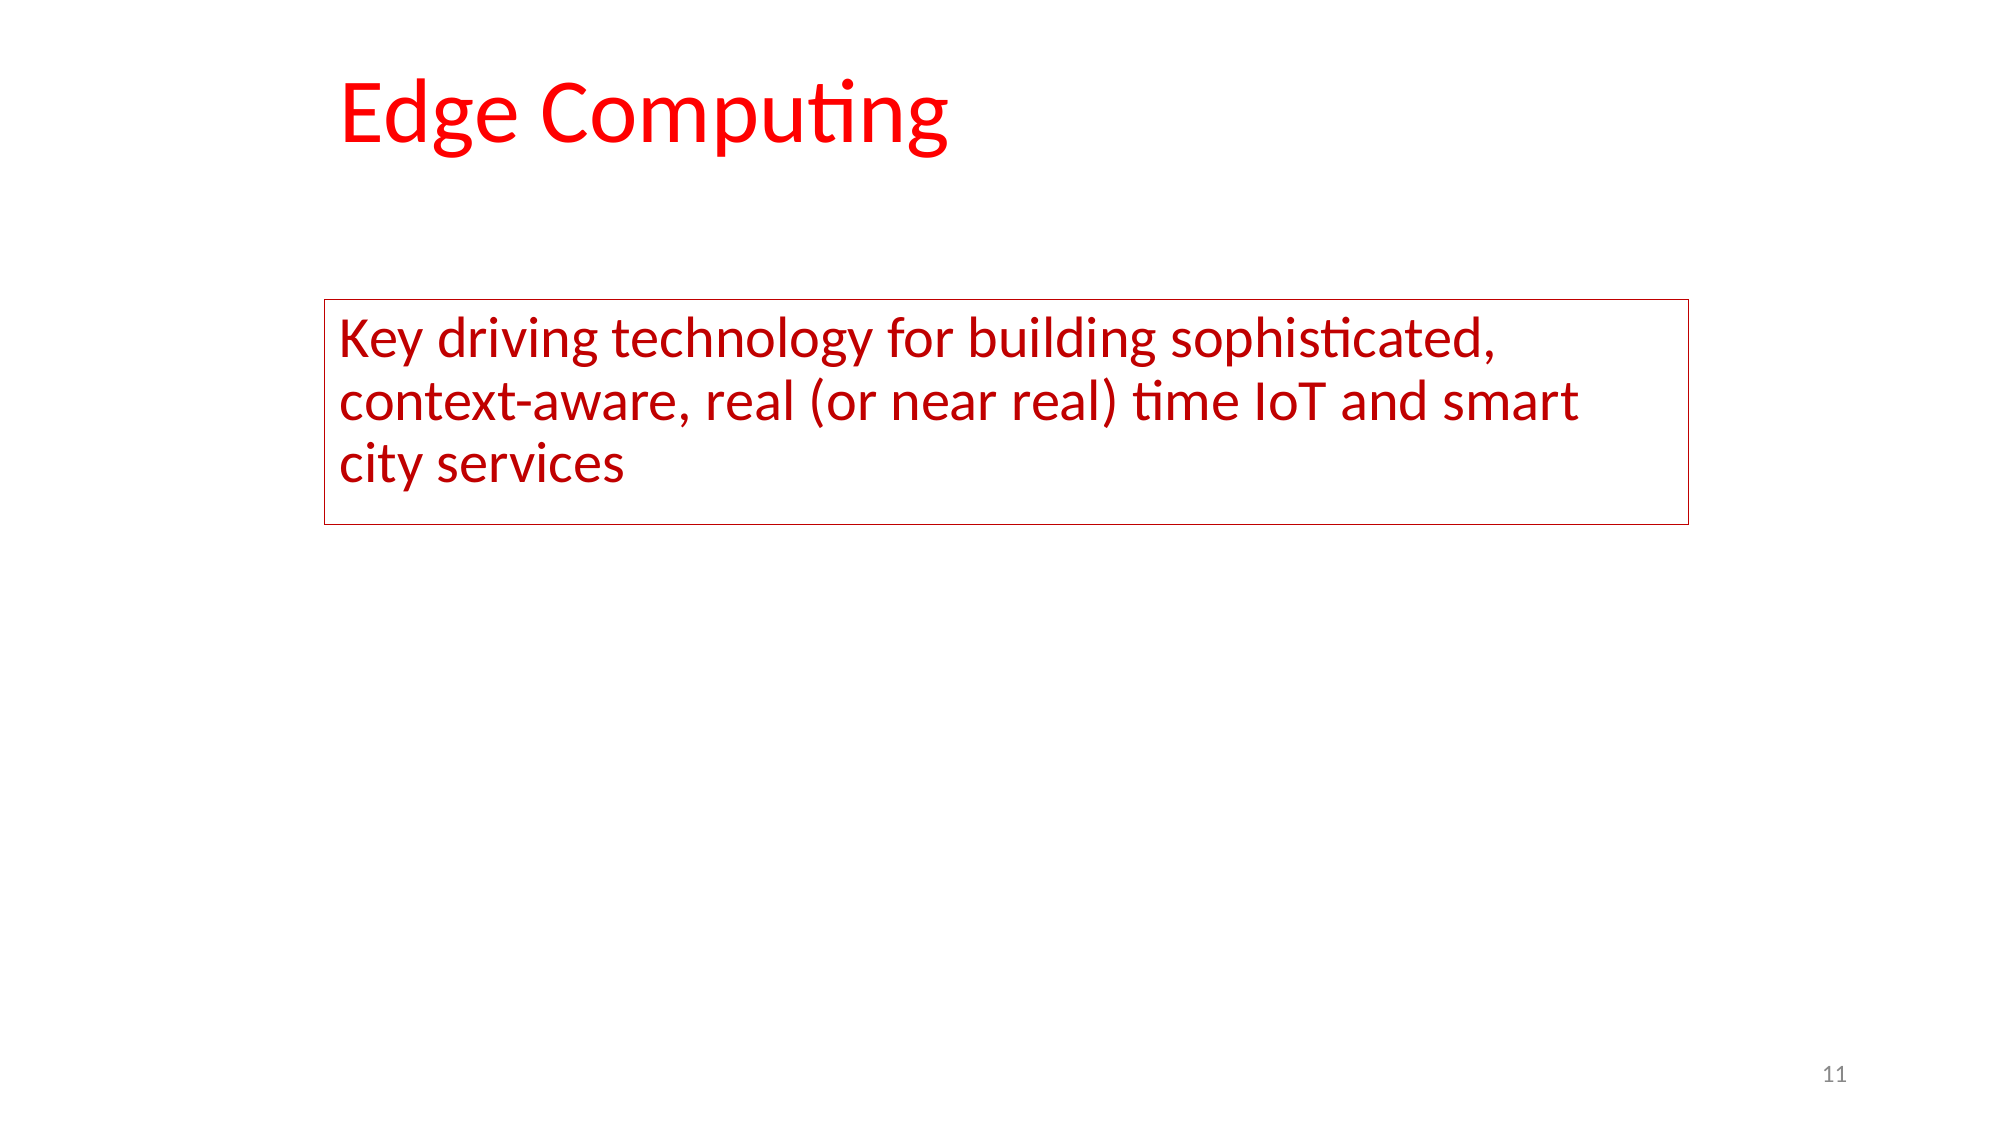

# Edge Computing
Key driving technology for building sophisticated, context-aware, real (or near real) time IoT and smart city services
11